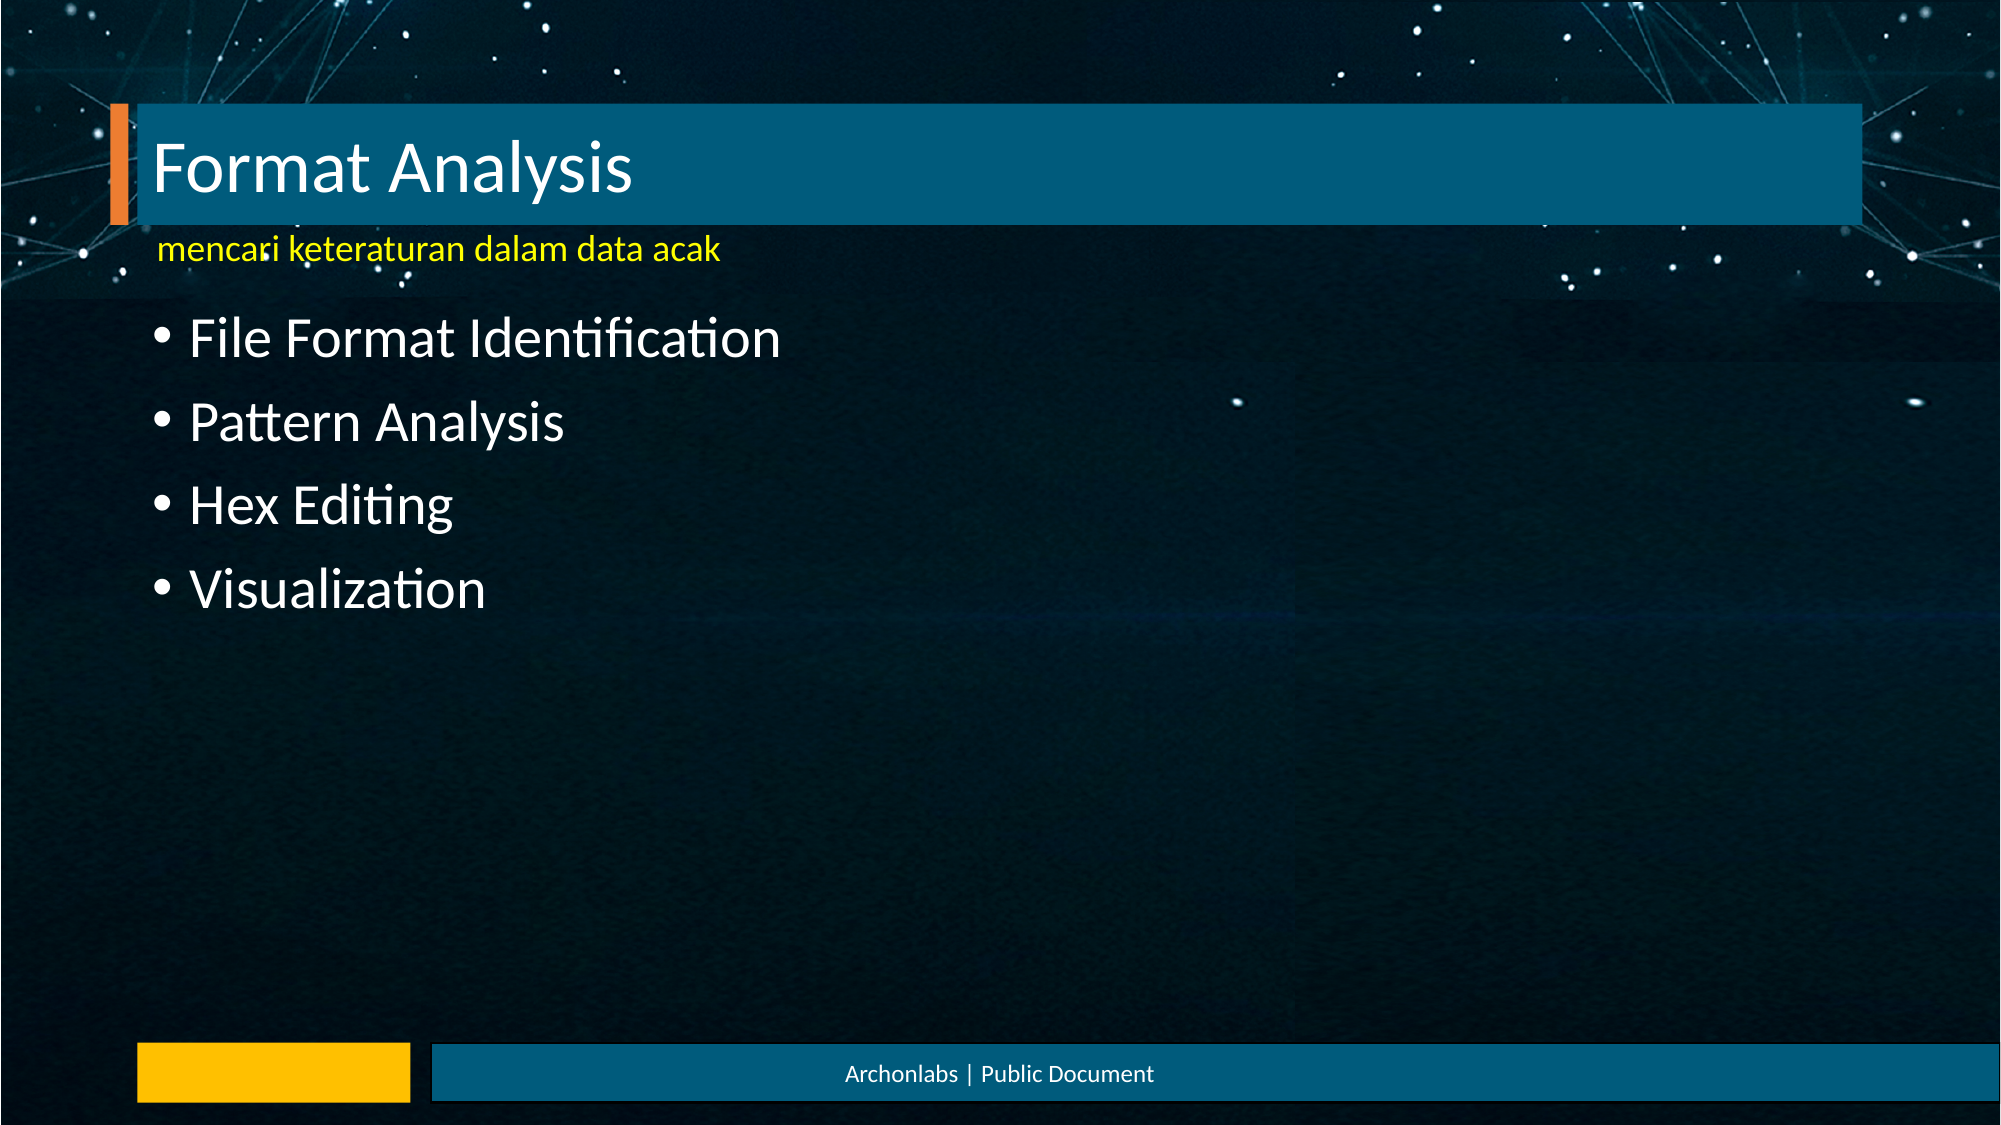

# Format Analysis
mencari keteraturan dalam data acak
File Format Identification
Pattern Analysis
Hex Editing
Visualization
Archonlabs | Public Document